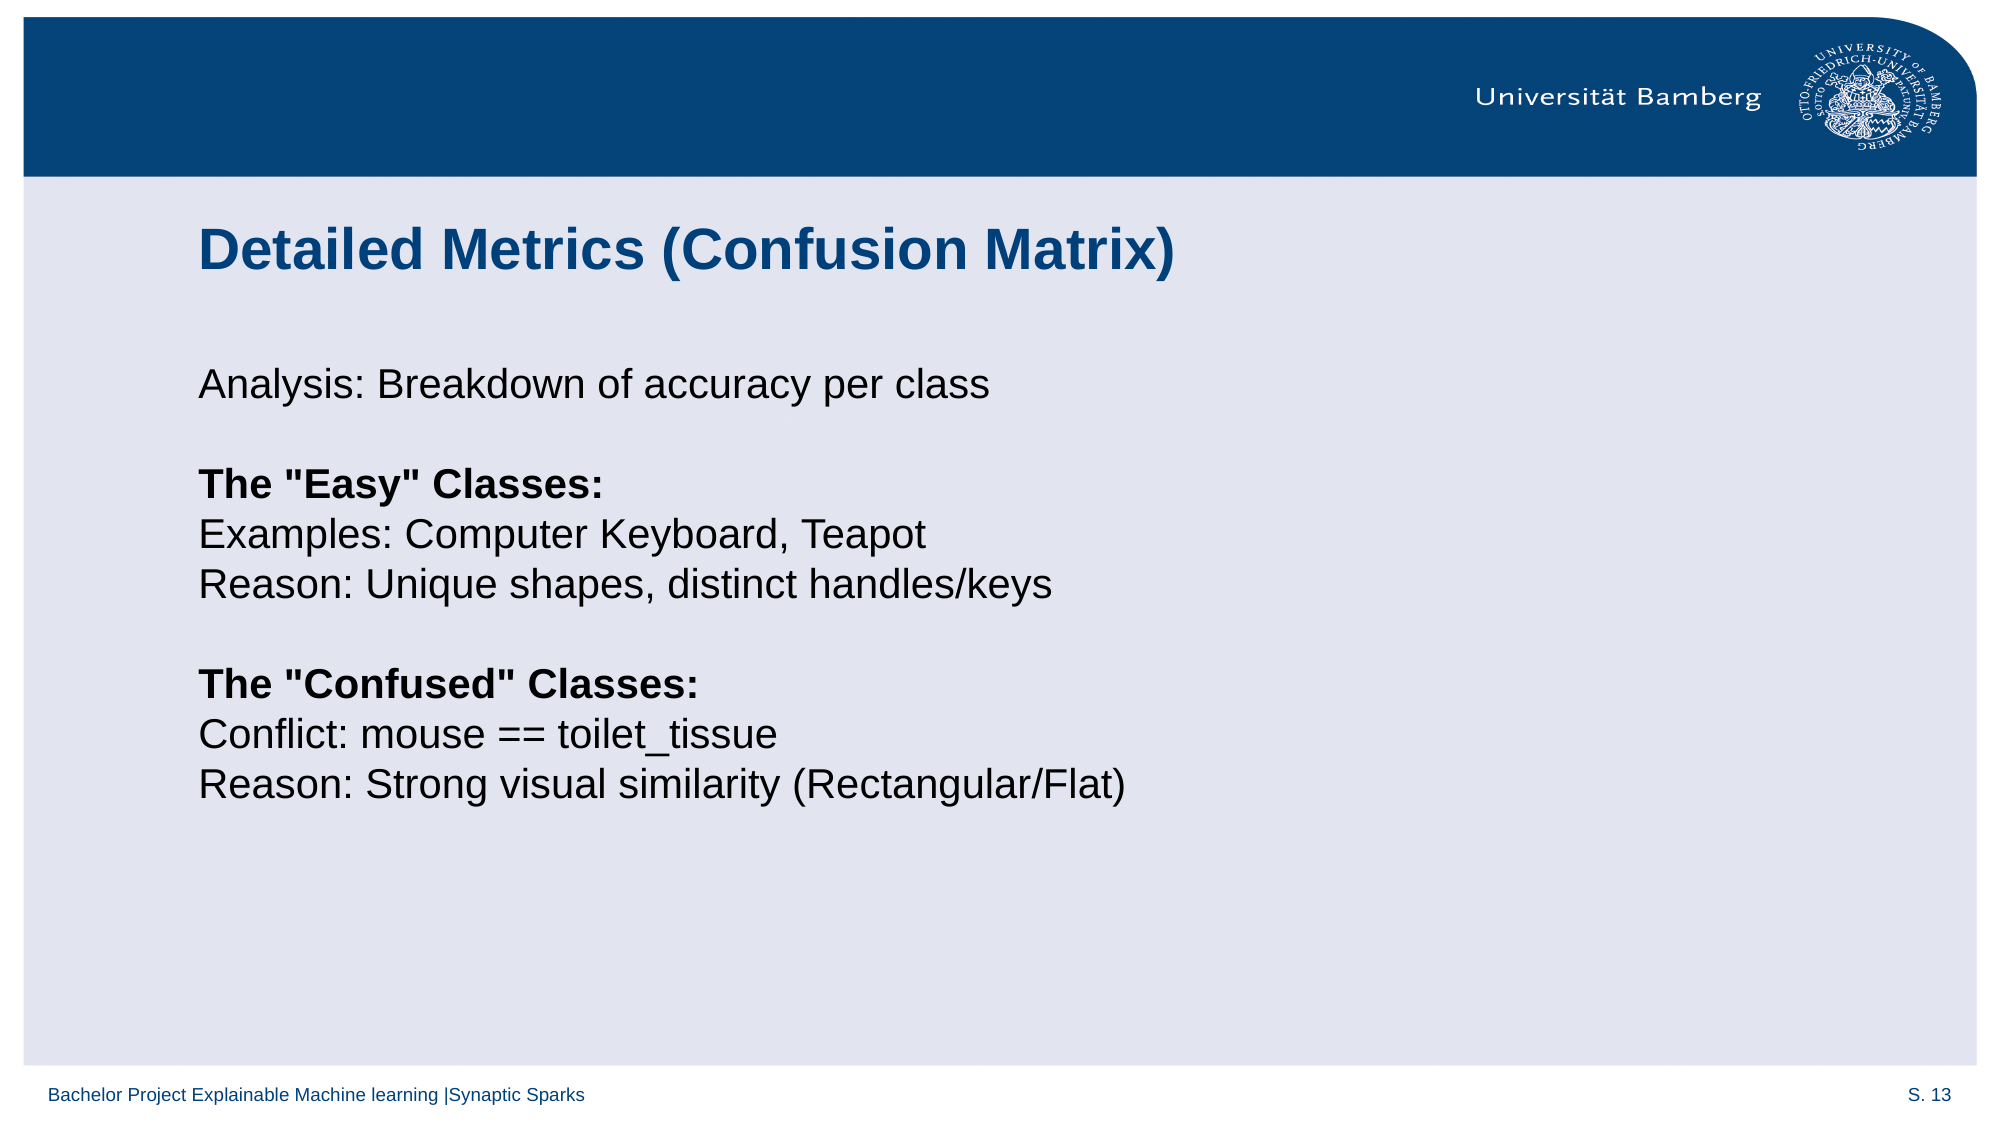

# Detailed Metrics (Confusion Matrix)
Analysis: Breakdown of accuracy per class
The "Easy" Classes:
Examples: Computer Keyboard, Teapot
Reason: Unique shapes, distinct handles/keys
The "Confused" Classes:
Conflict: mouse == toilet_tissue
Reason: Strong visual similarity (Rectangular/Flat)